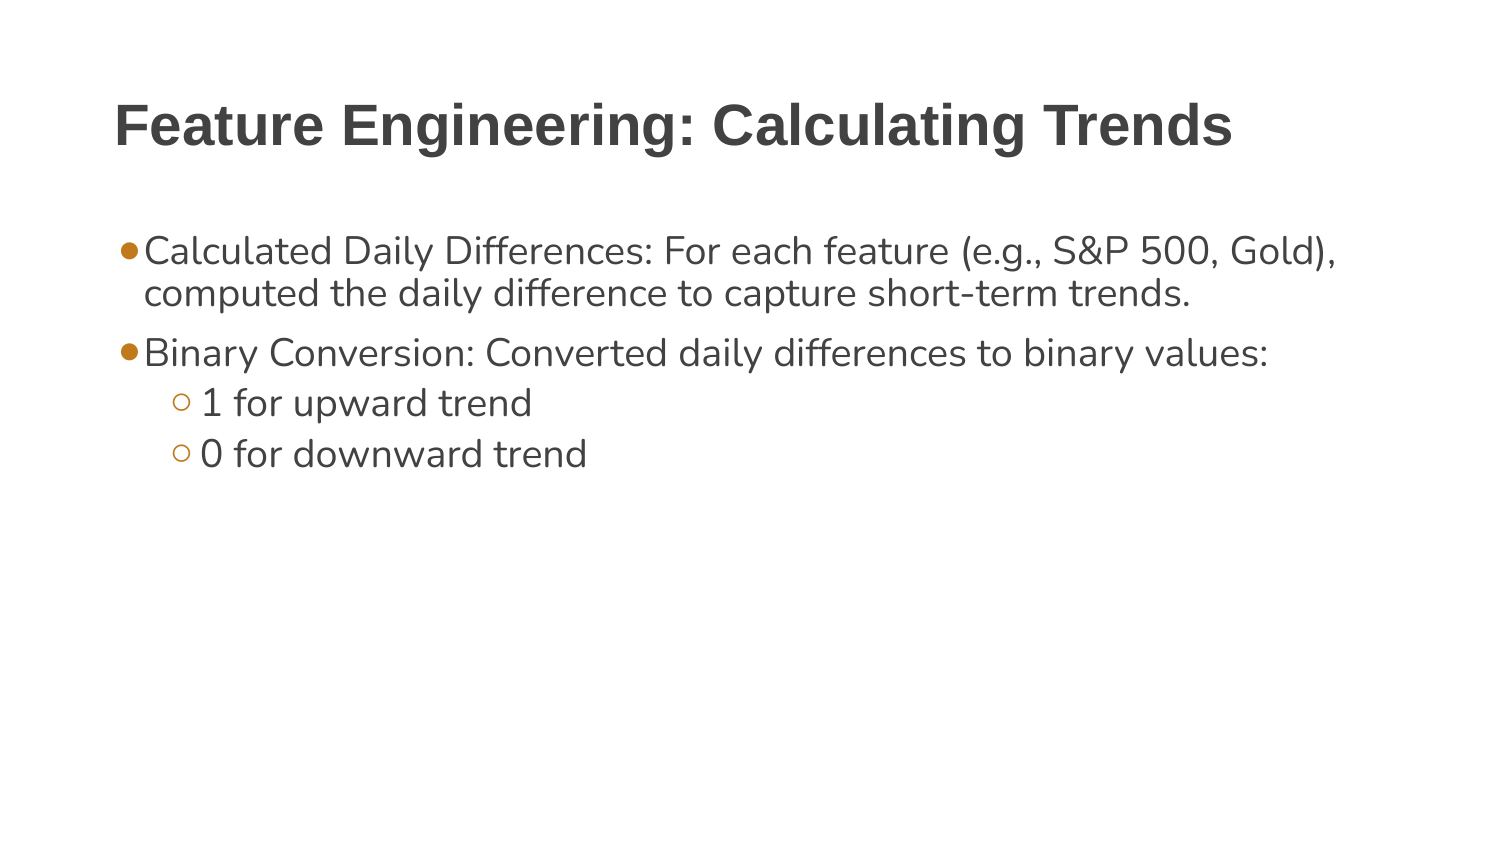

# Feature Engineering: Calculating Trends
Calculated Daily Differences: For each feature (e.g., S&P 500, Gold), computed the daily difference to capture short-term trends.
Binary Conversion: Converted daily differences to binary values:
1 for upward trend
0 for downward trend